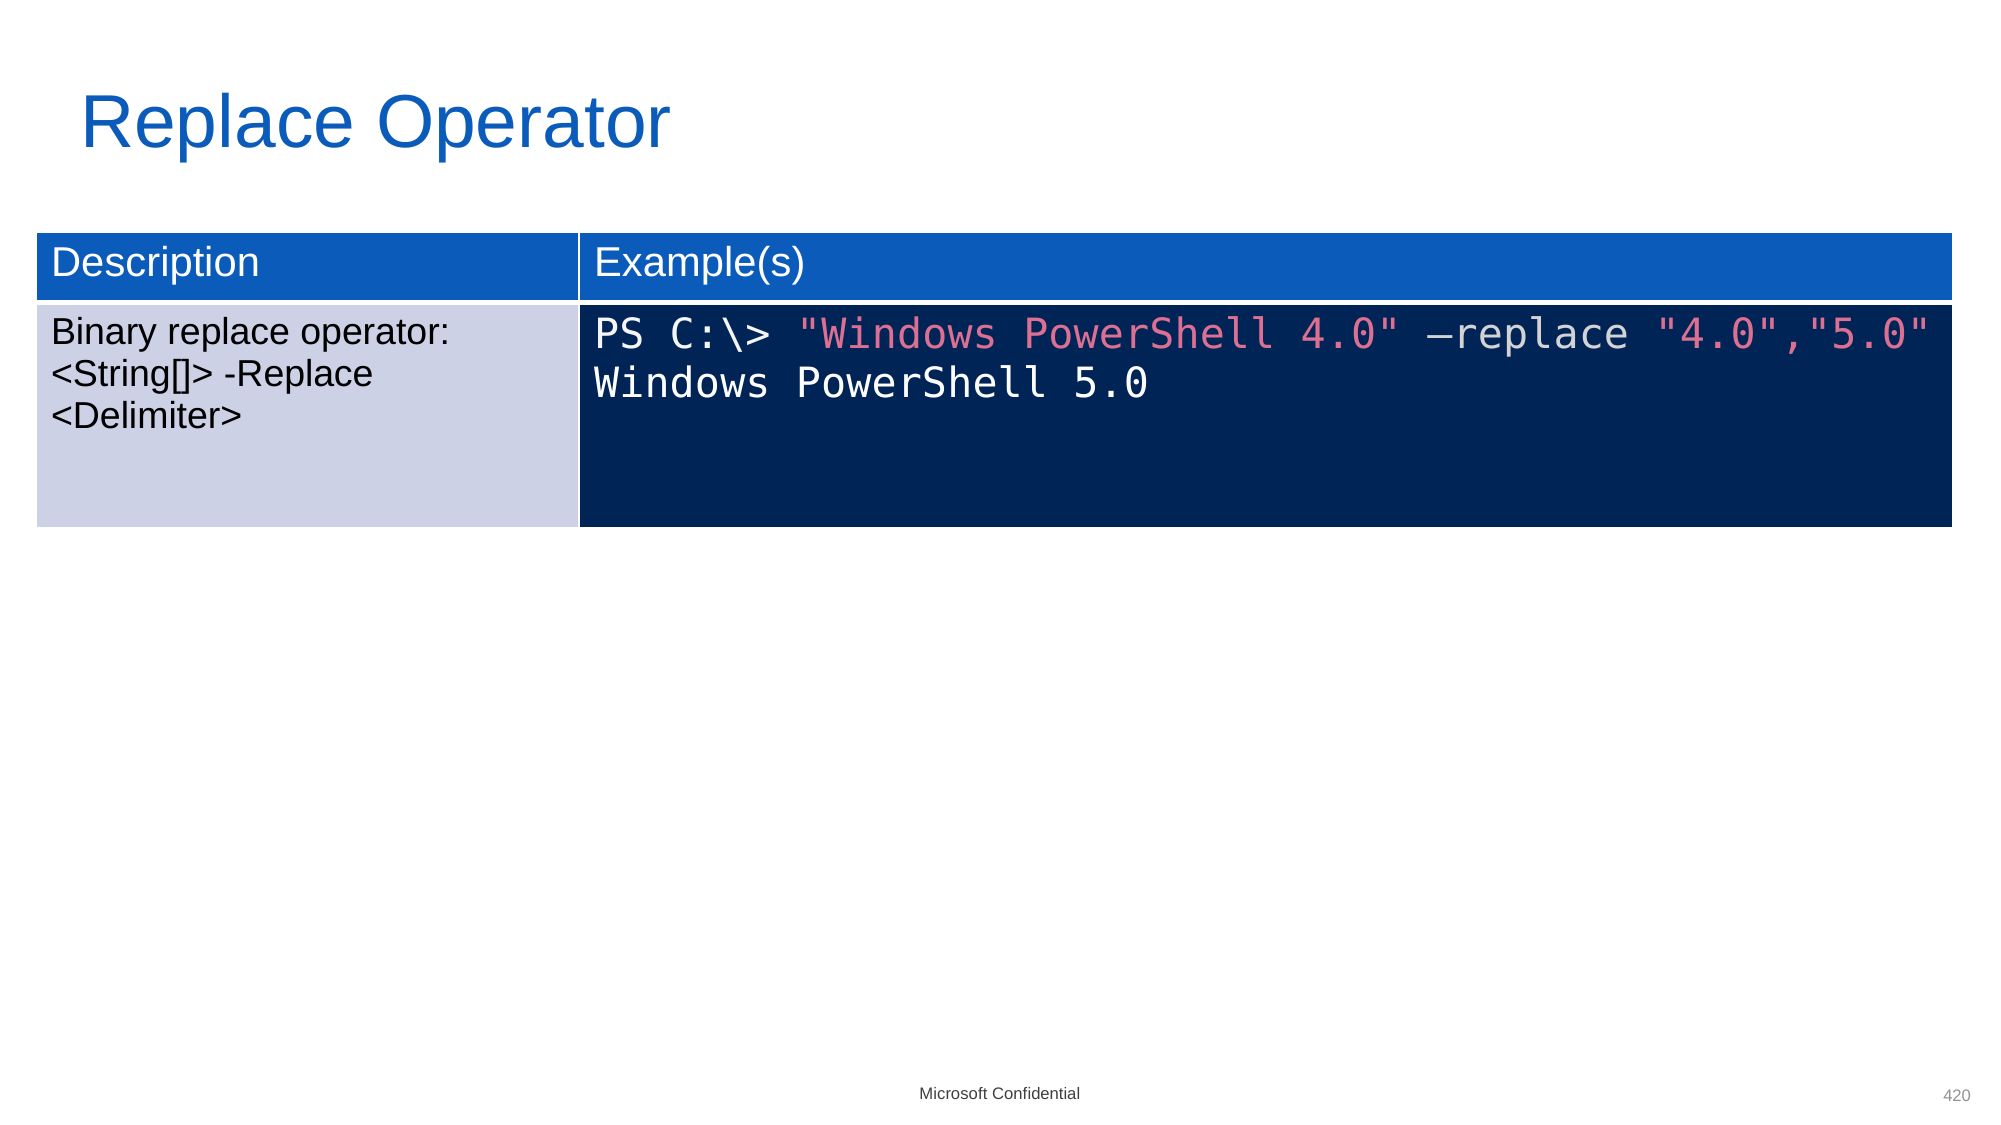

# Replace Operator
| Description | Example(s) |
| --- | --- |
| Binary replace operator: <String[]> -Replace <Delimiter> | PS C:\> "Windows PowerShell 4.0" –replace "4.0","5.0" Windows PowerShell 5.0 |
420